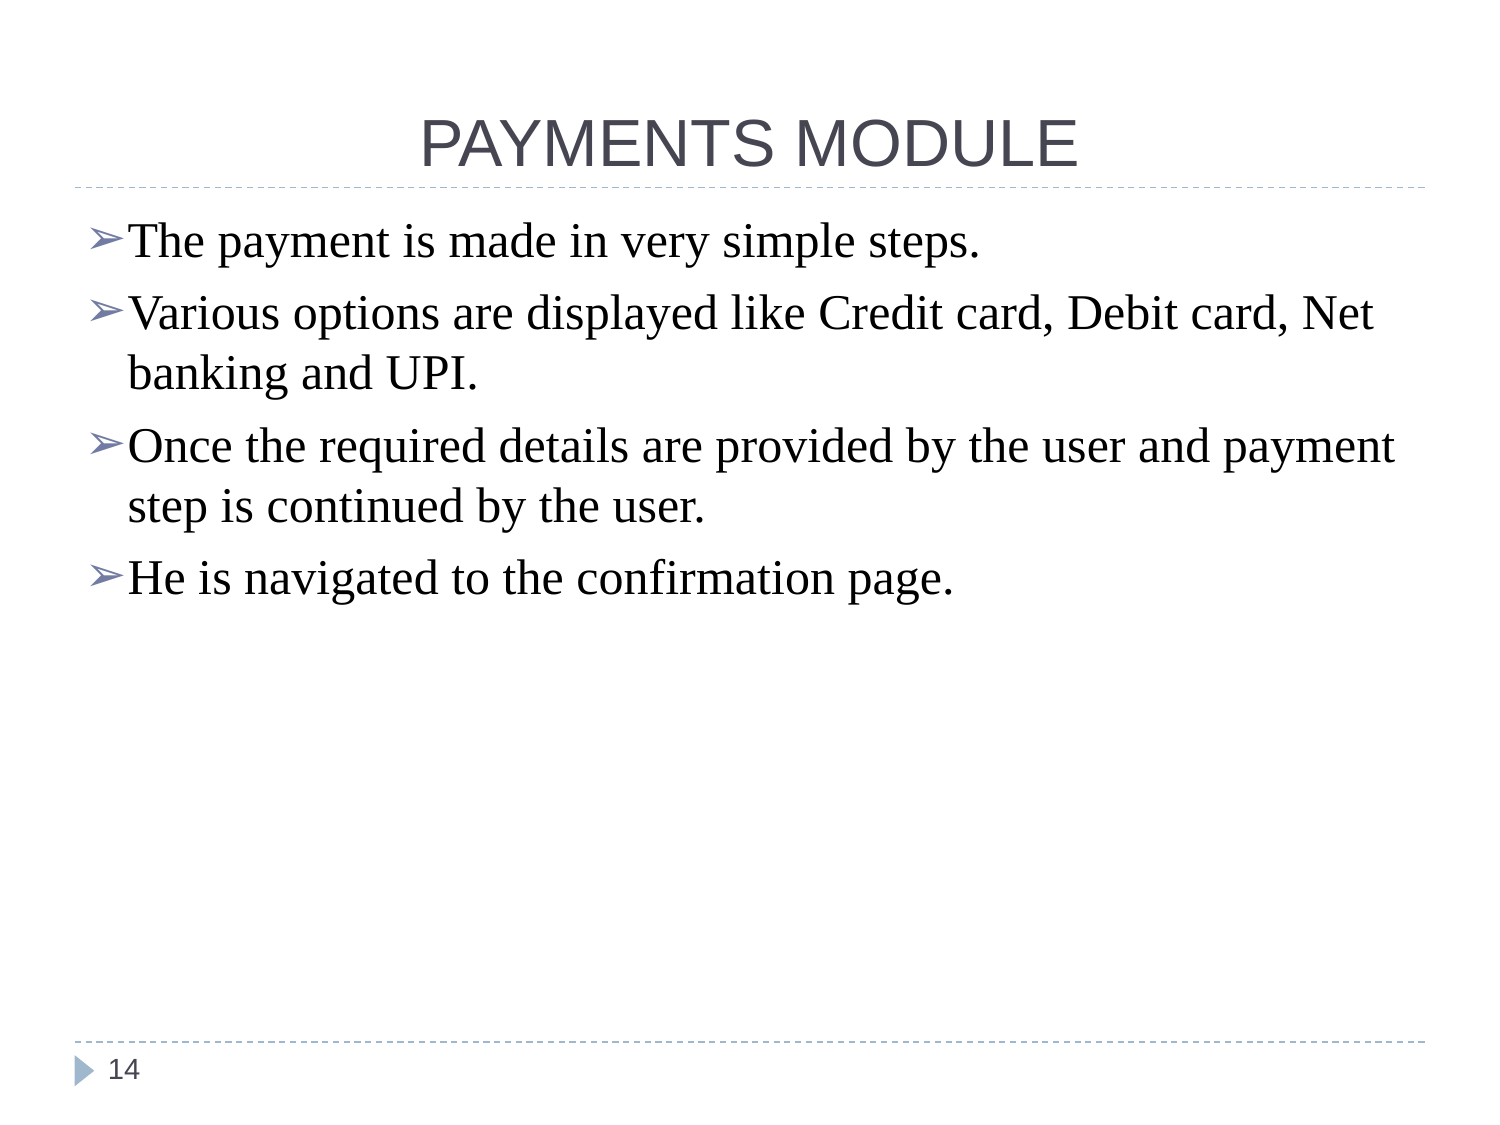

# PAYMENTS MODULE
The payment is made in very simple steps.
Various options are displayed like Credit card, Debit card, Net banking and UPI.
Once the required details are provided by the user and payment step is continued by the user.
He is navigated to the confirmation page.
14